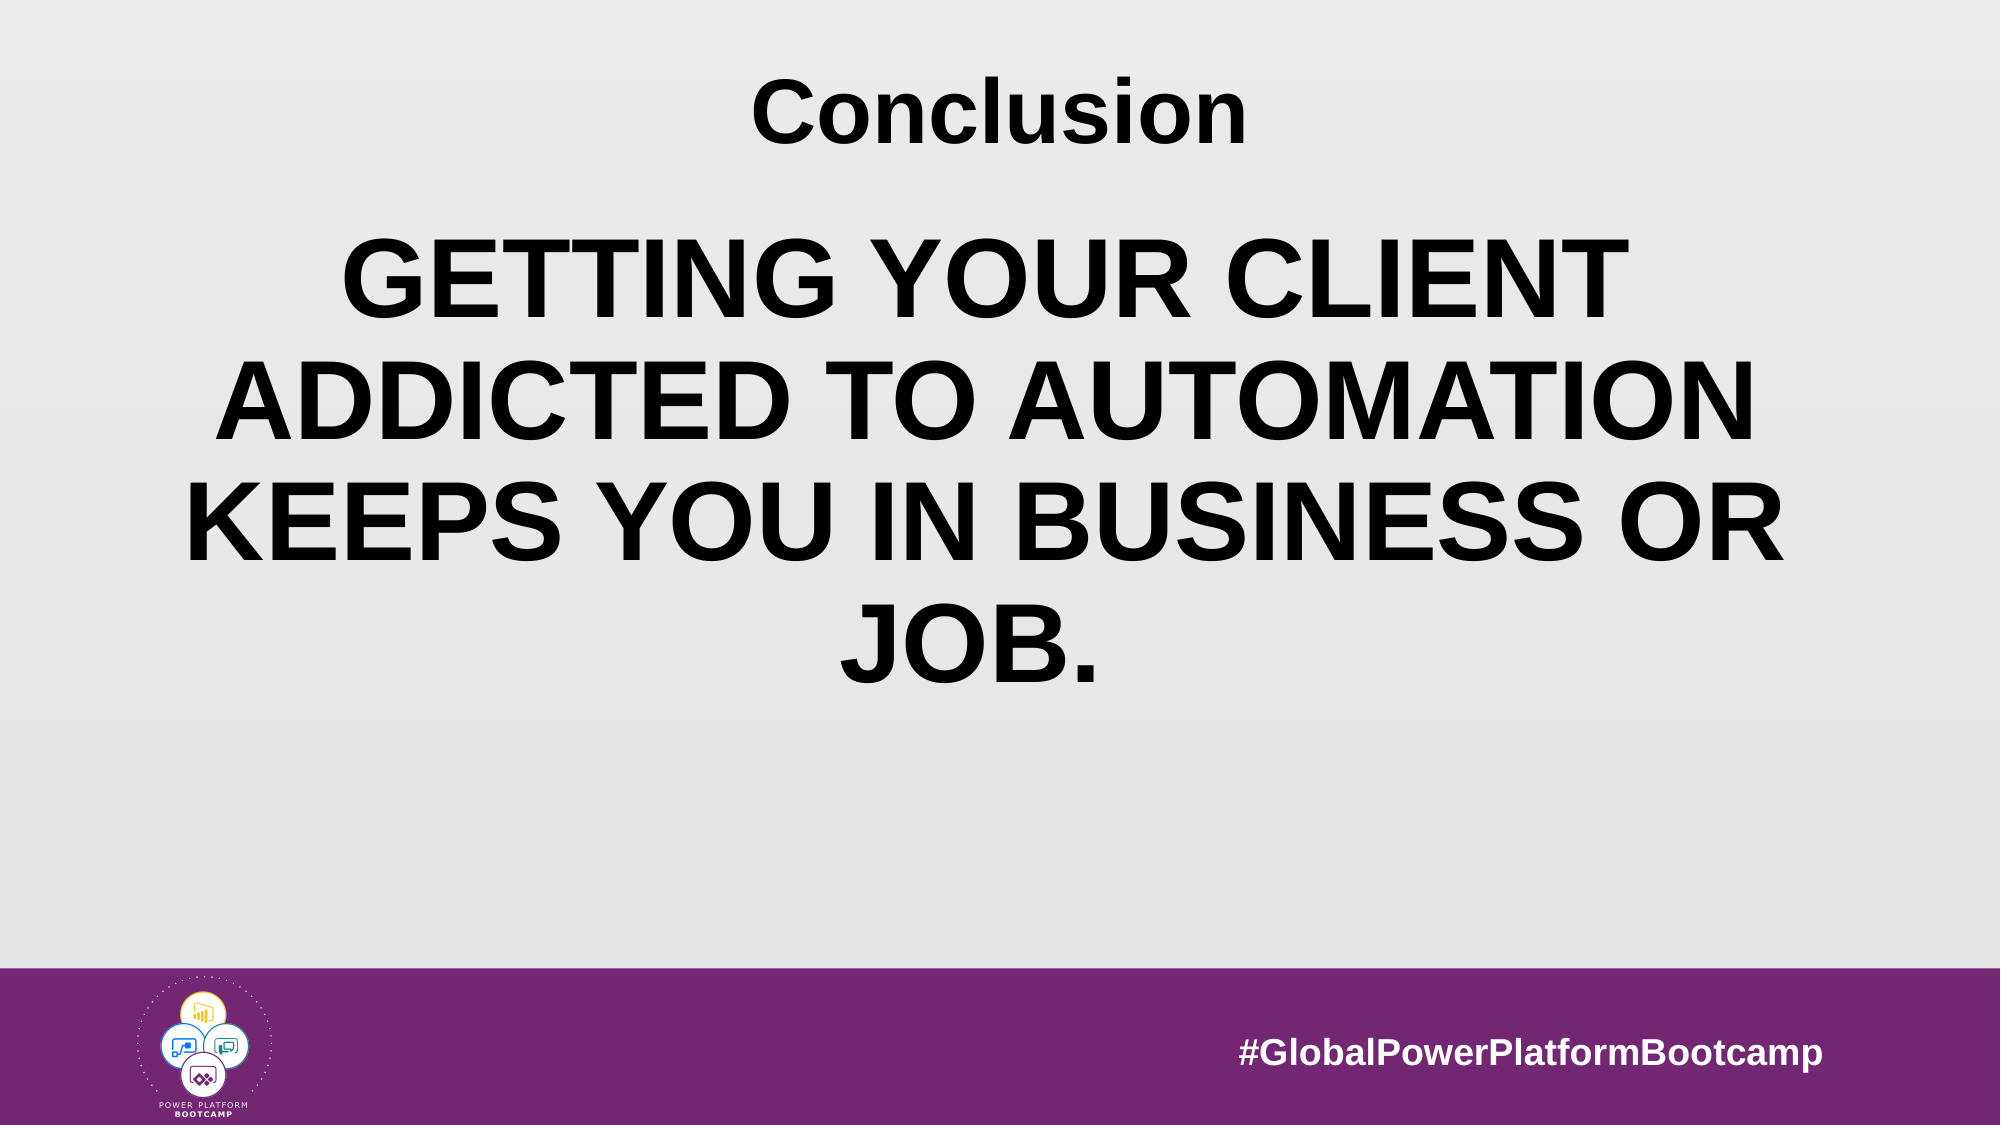

# Conclusion
GETTING YOUR CLIENT ADDICTED TO AUTOMATION KEEPS YOU IN BUSINESS OR JOB.